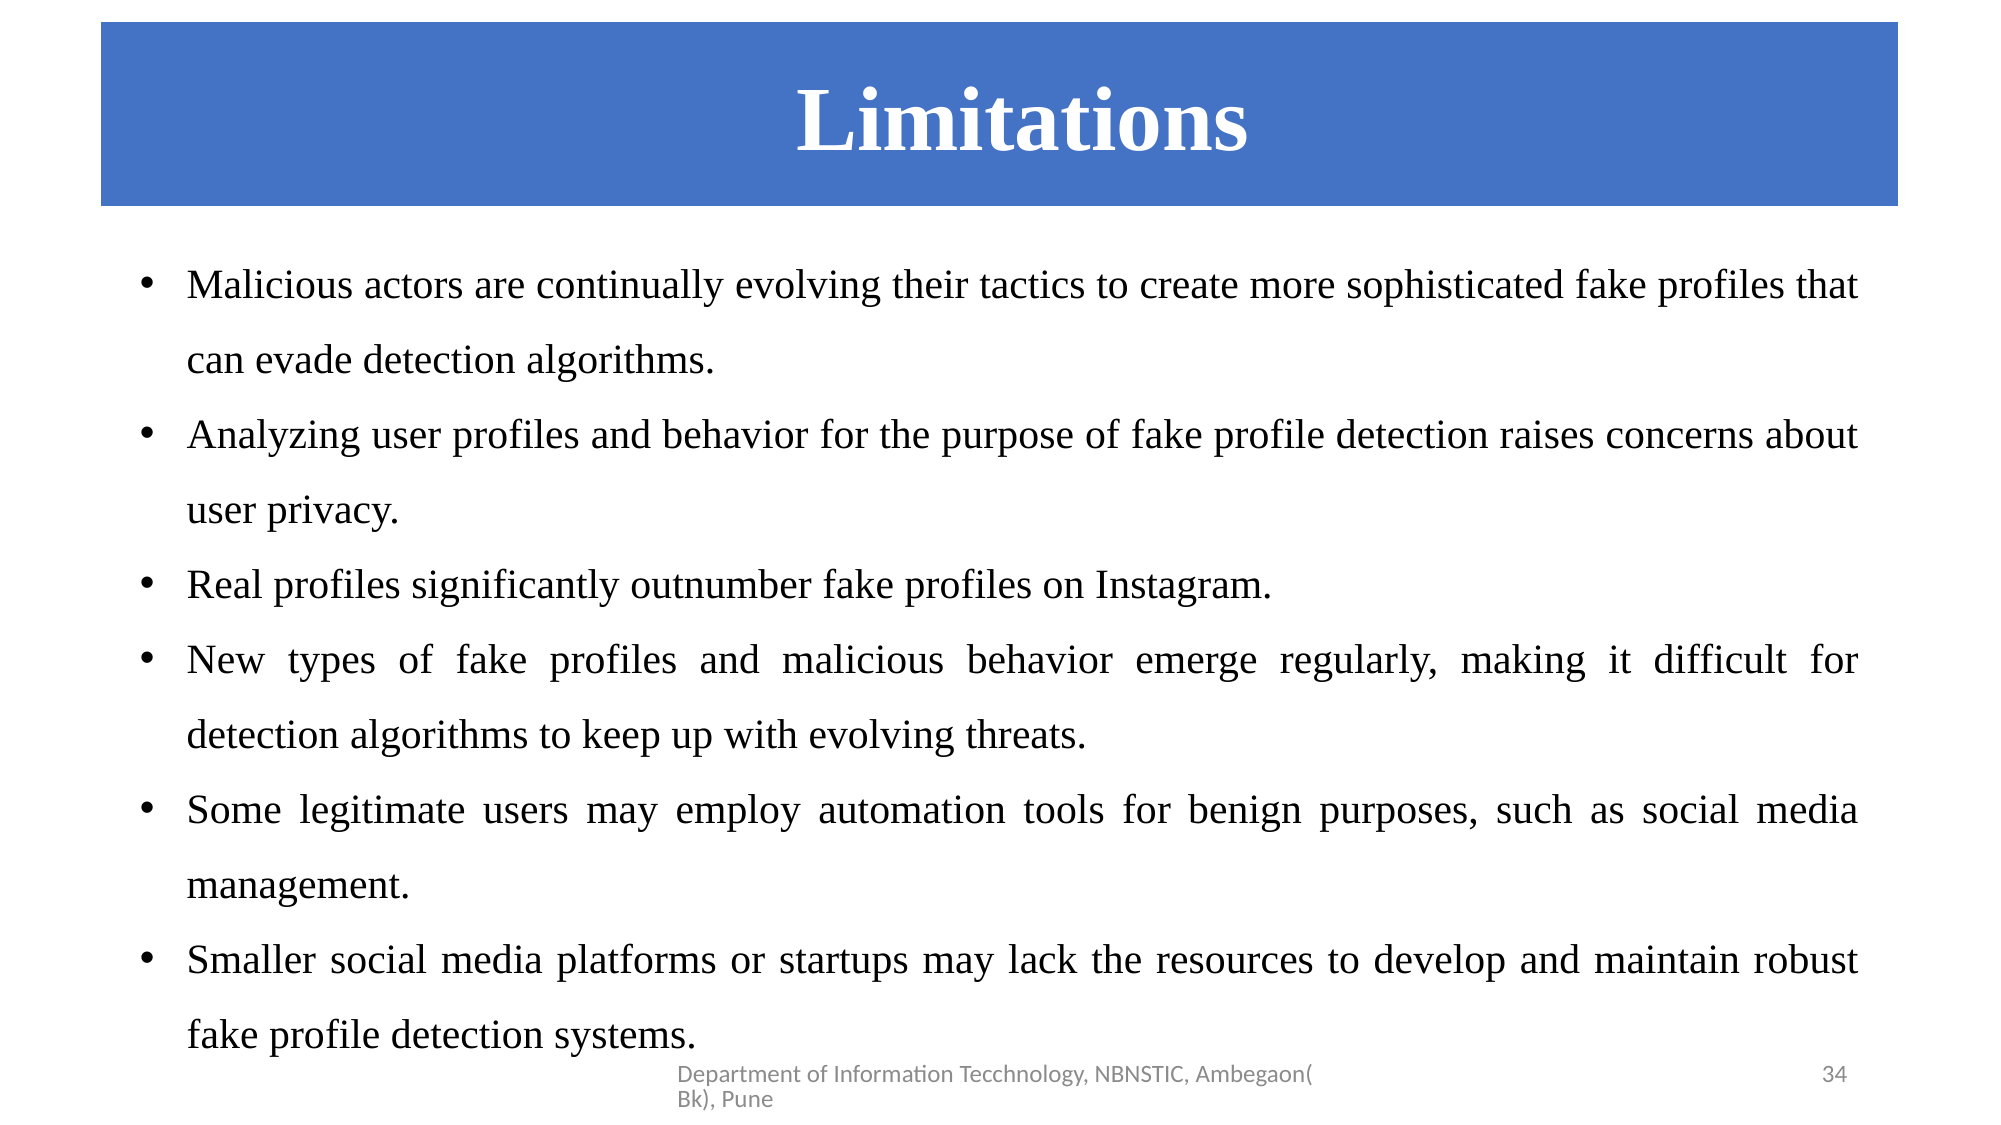

Limitations
#
Malicious actors are continually evolving their tactics to create more sophisticated fake profiles that can evade detection algorithms.
Analyzing user profiles and behavior for the purpose of fake profile detection raises concerns about user privacy.
Real profiles significantly outnumber fake profiles on Instagram.
New types of fake profiles and malicious behavior emerge regularly, making it difficult for detection algorithms to keep up with evolving threats.
Some legitimate users may employ automation tools for benign purposes, such as social media management.
Smaller social media platforms or startups may lack the resources to develop and maintain robust fake profile detection systems.

Department of Information Tecchnology, NBNSTIC, Ambegaon(Bk), Pune
34